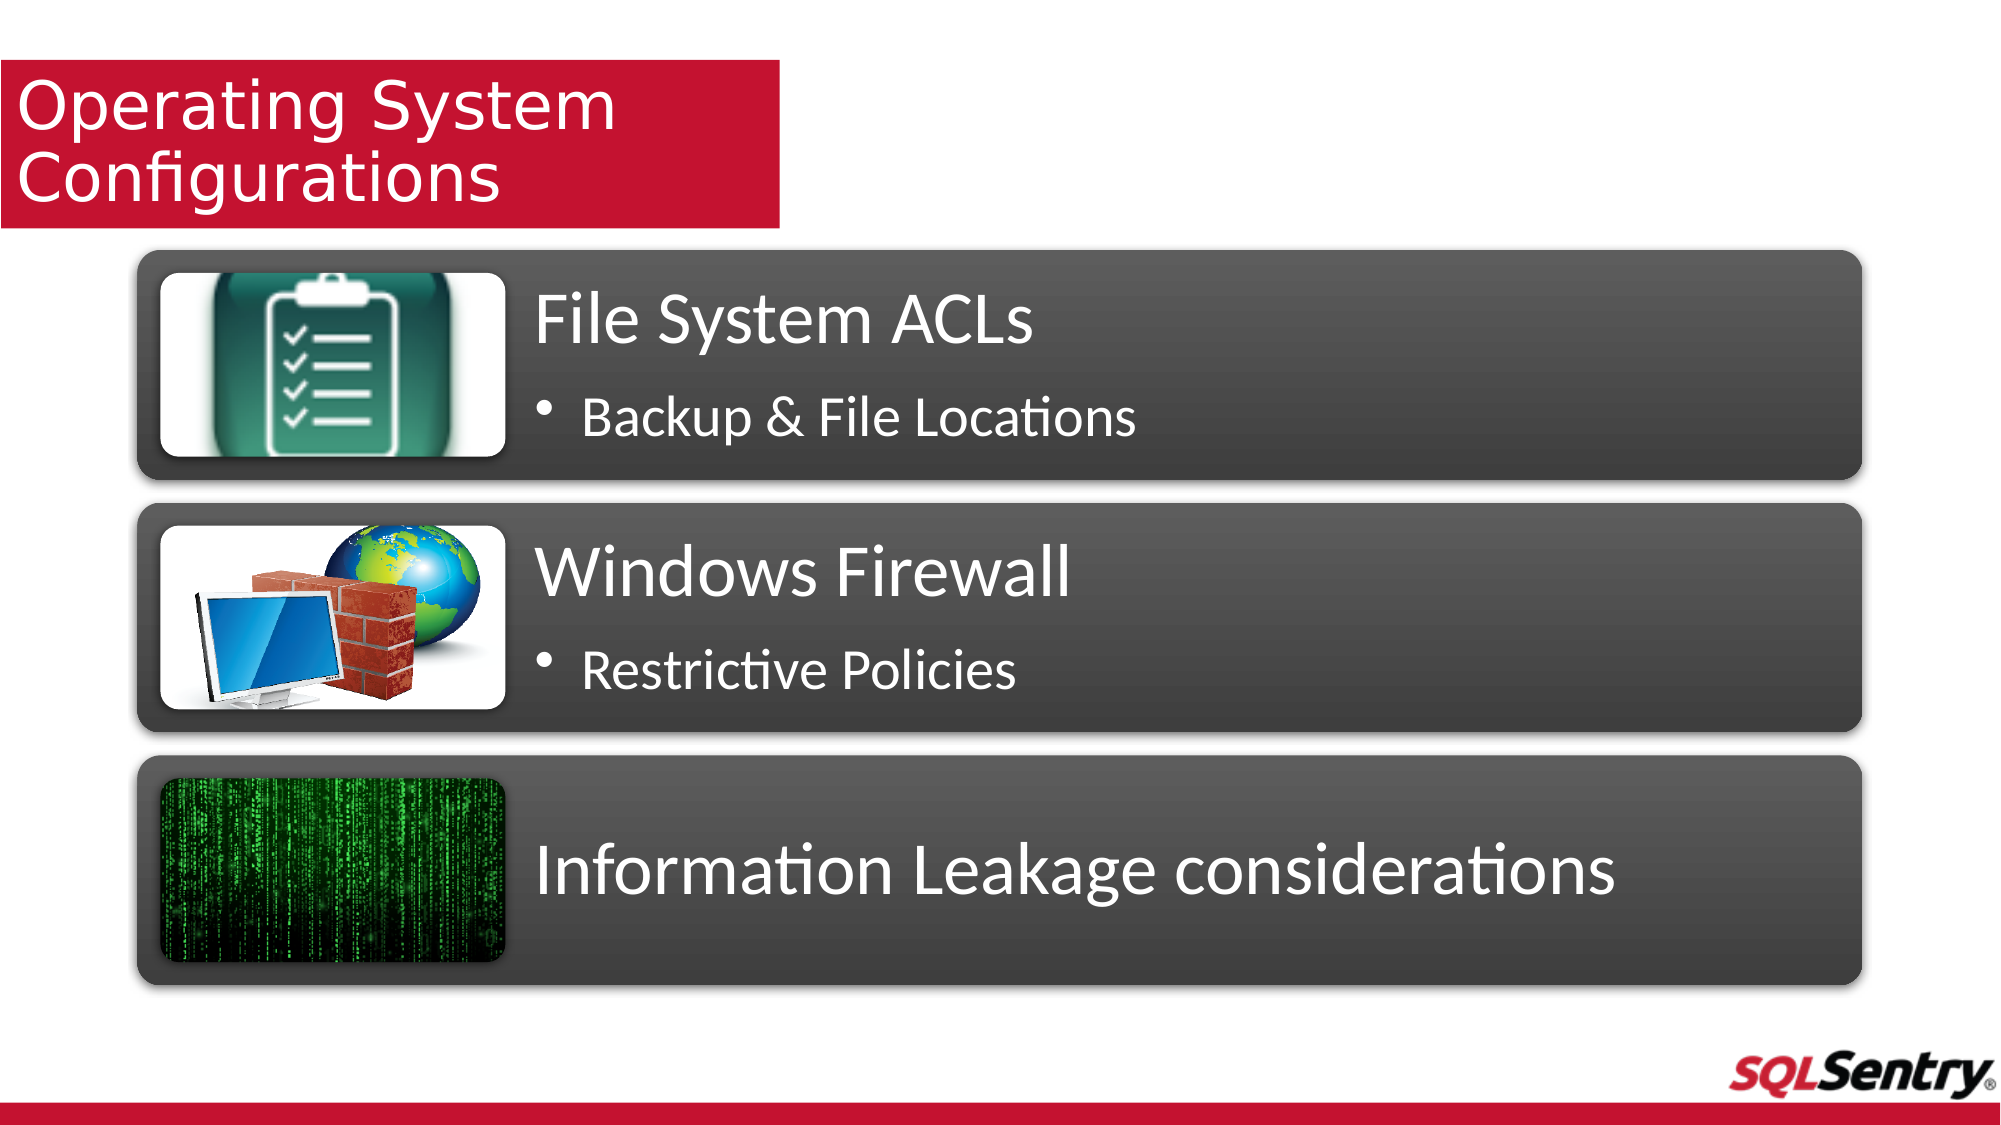

# Operating System Configurations
File System ACLs
Backup & File Locations
Windows Firewall
Restrictive Policies
Information Leakage considerations